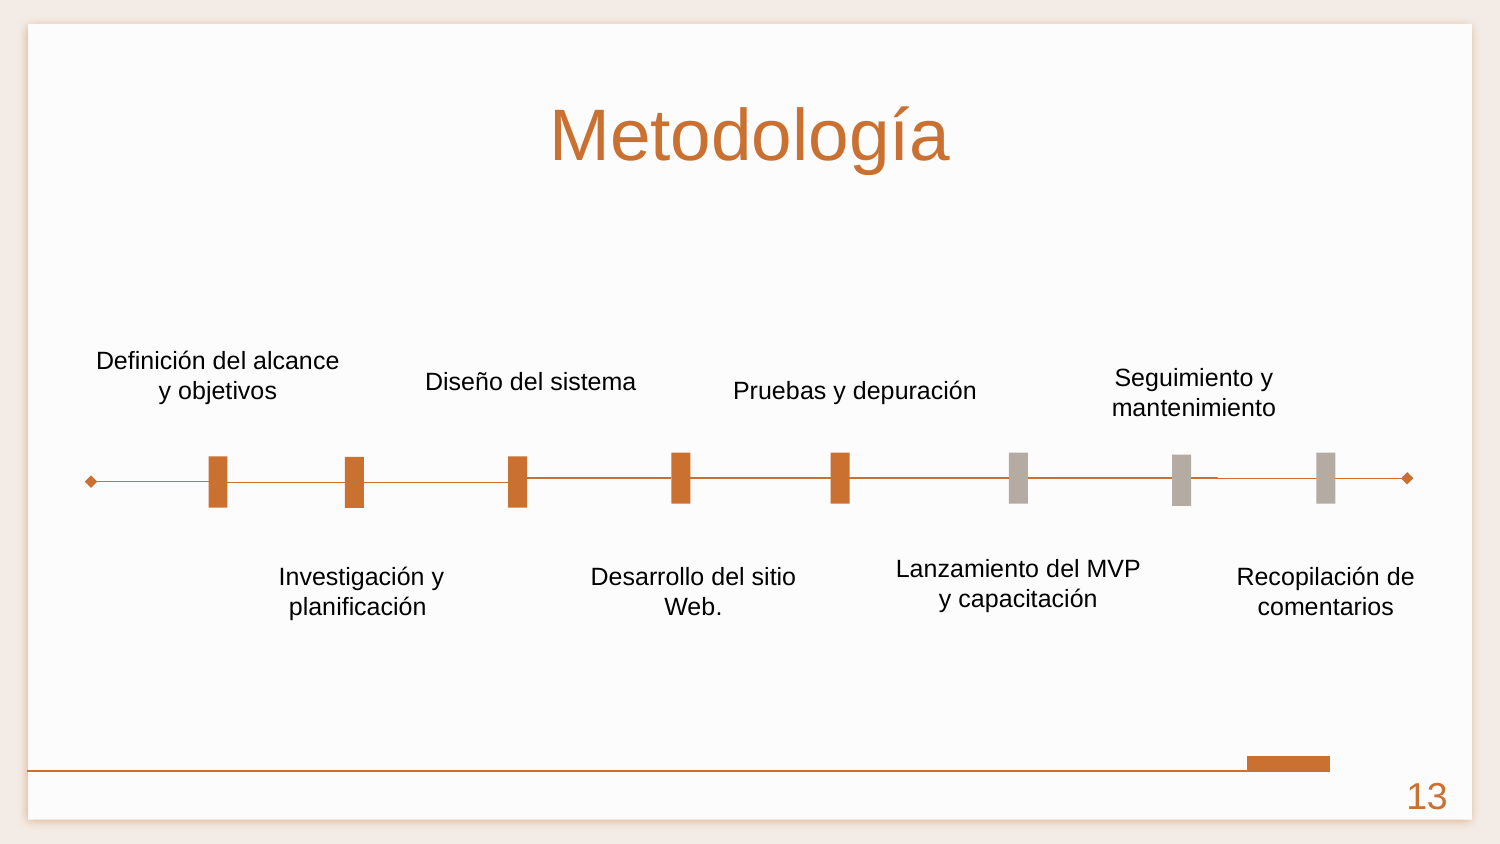

# Metodología
Diseño del sistema
Definición del alcance y objetivos
Pruebas y depuración
Seguimiento y mantenimiento

Lanzamiento del MVP y capacitación
Investigación y planificación
Desarrollo del sitio Web.
Recopilación de comentarios
13